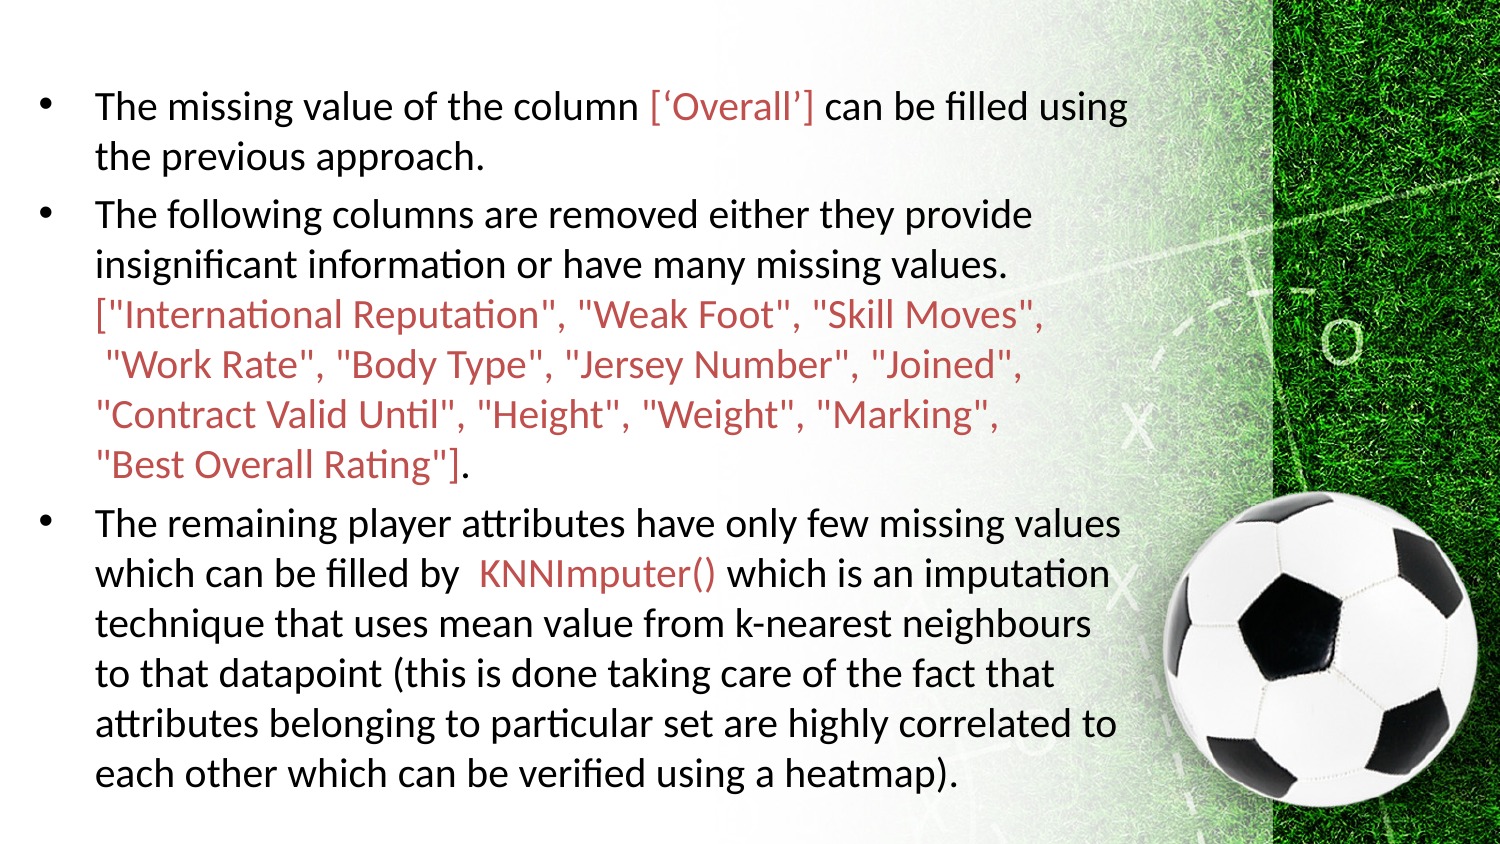

The missing value of the column [‘Overall’] can be filled using the previous approach.
The following columns are removed either they provide insignificant information or have many missing values. ["International Reputation", "Weak Foot", "Skill Moves",           "Work Rate", "Body Type", "Jersey Number", "Joined", "Contract Valid Until", "Height", "Weight", "Marking",             "Best Overall Rating"].
The remaining player attributes have only few missing values which can be filled by  KNNImputer() which is an imputation technique that uses mean value from k-nearest neighbours to that datapoint (this is done taking care of the fact that attributes belonging to particular set are highly correlated to each other which can be verified using a heatmap).